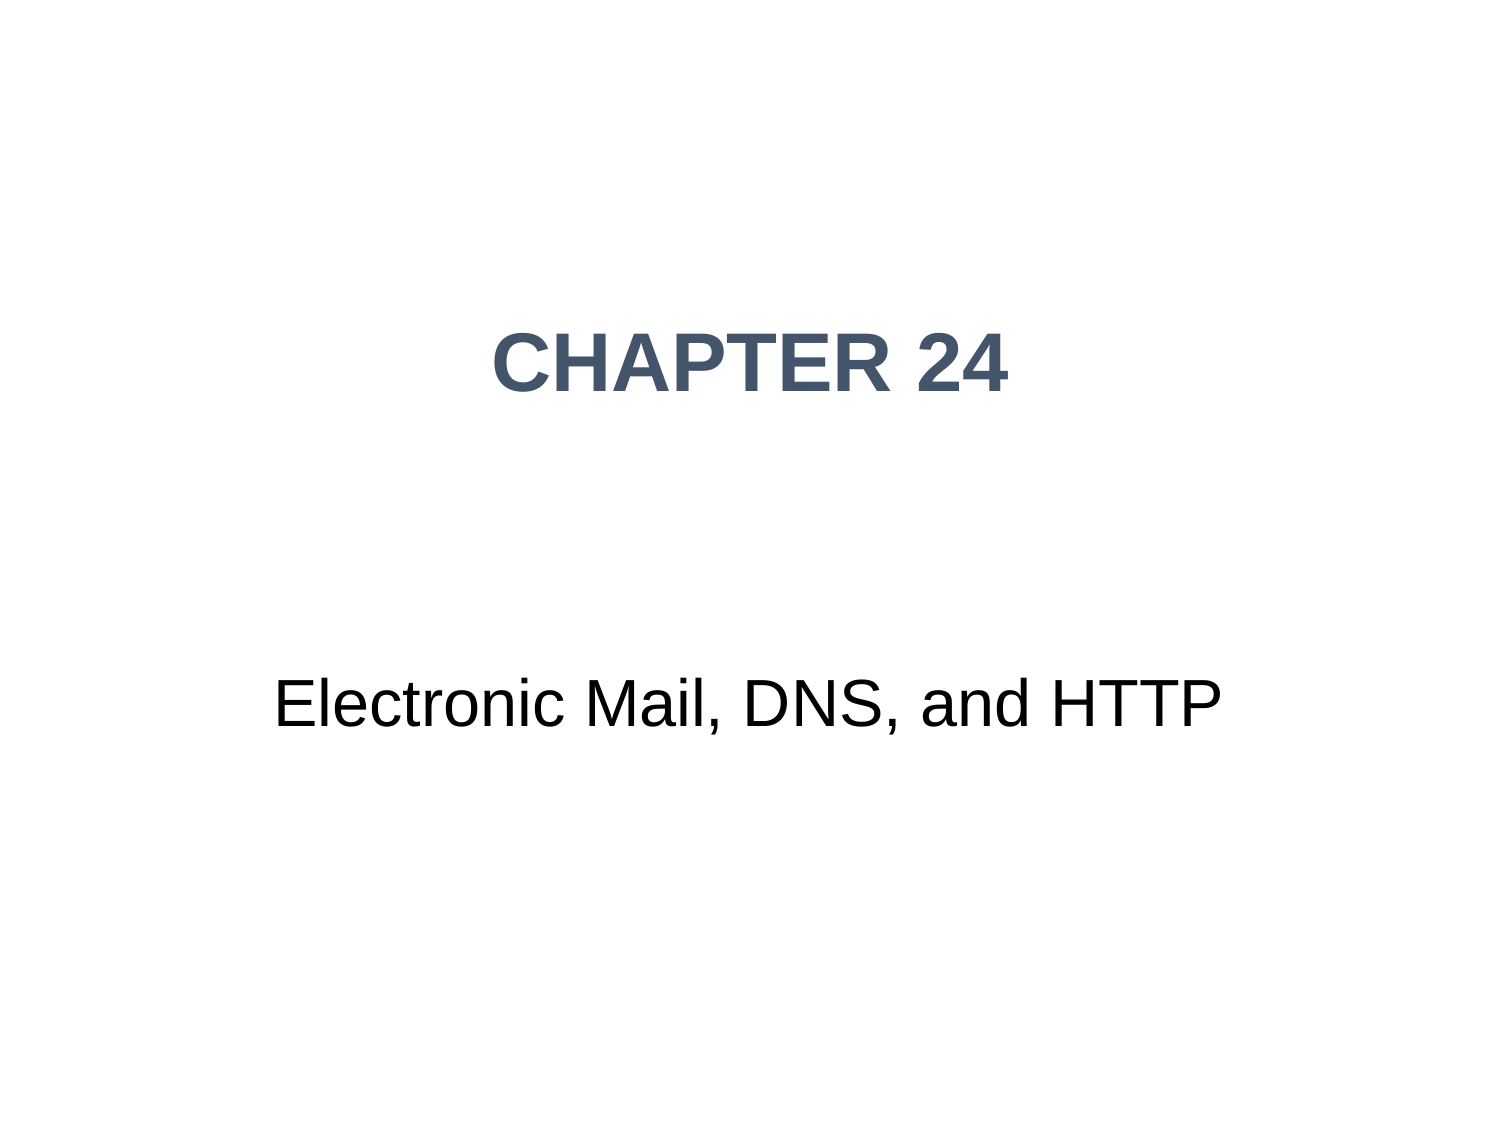

# Electronic Mail, DNS, and HTTP
Chapter 24